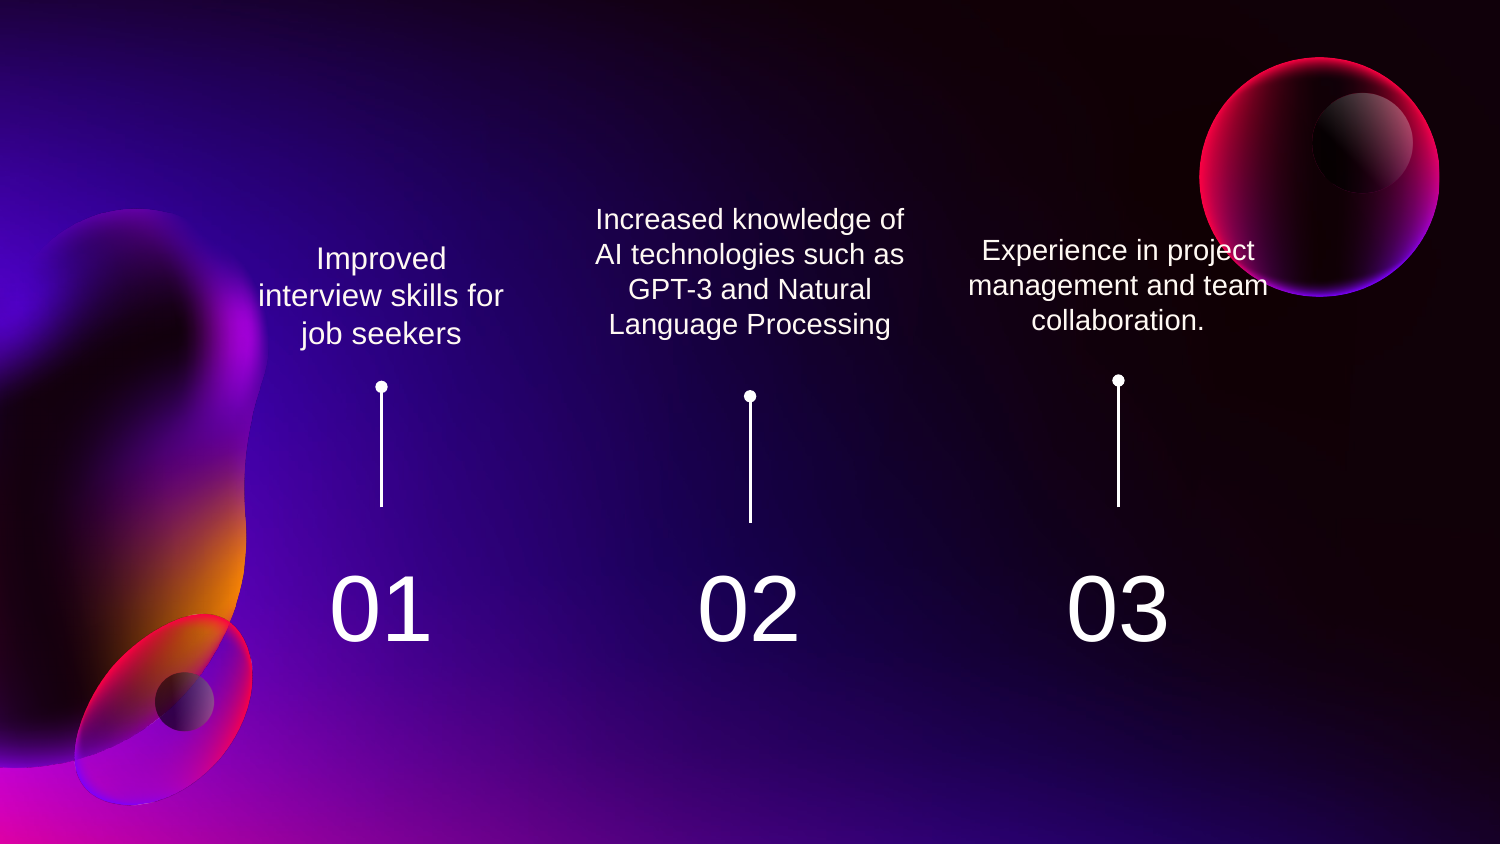

Increased knowledge of AI technologies such as GPT-3 and Natural Language Processing
Experience in project management and team collaboration.
Improved interview skills for job seekers
02
01
03